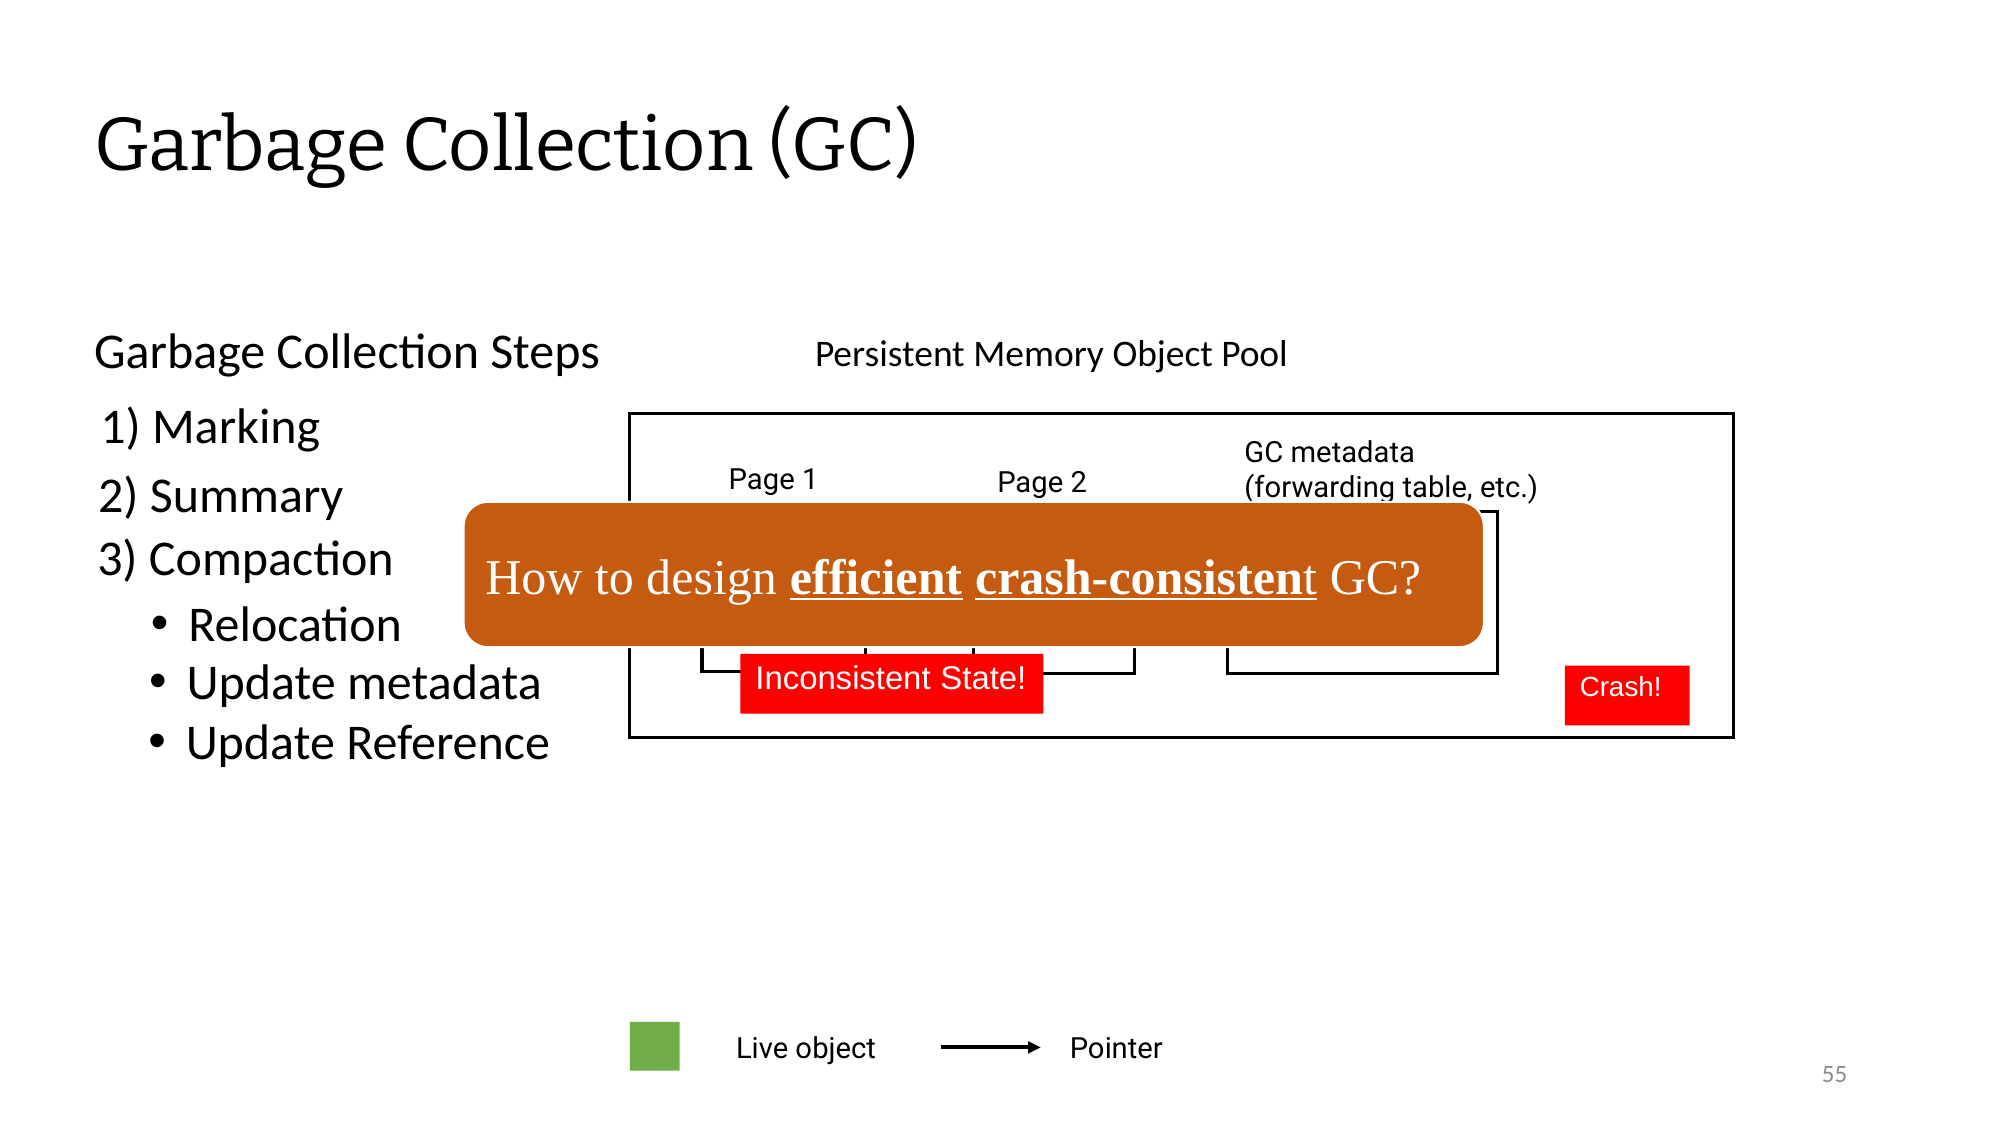

Garbage Collection (GC)
Garbage Collection Steps

Persistent Memory Object Pool
1) Marking

GC metadata (forwarding table, etc.)
Page 1
Page 2
2) Summary
How to design efficient crash-consistent GC?

3) Compaction
2
2
1
2: Not moved
2: Moved
3: Not moved
Relocation
Update metadata
Inconsistent State!
Crash!
Update Reference

Live object
Pointer
55